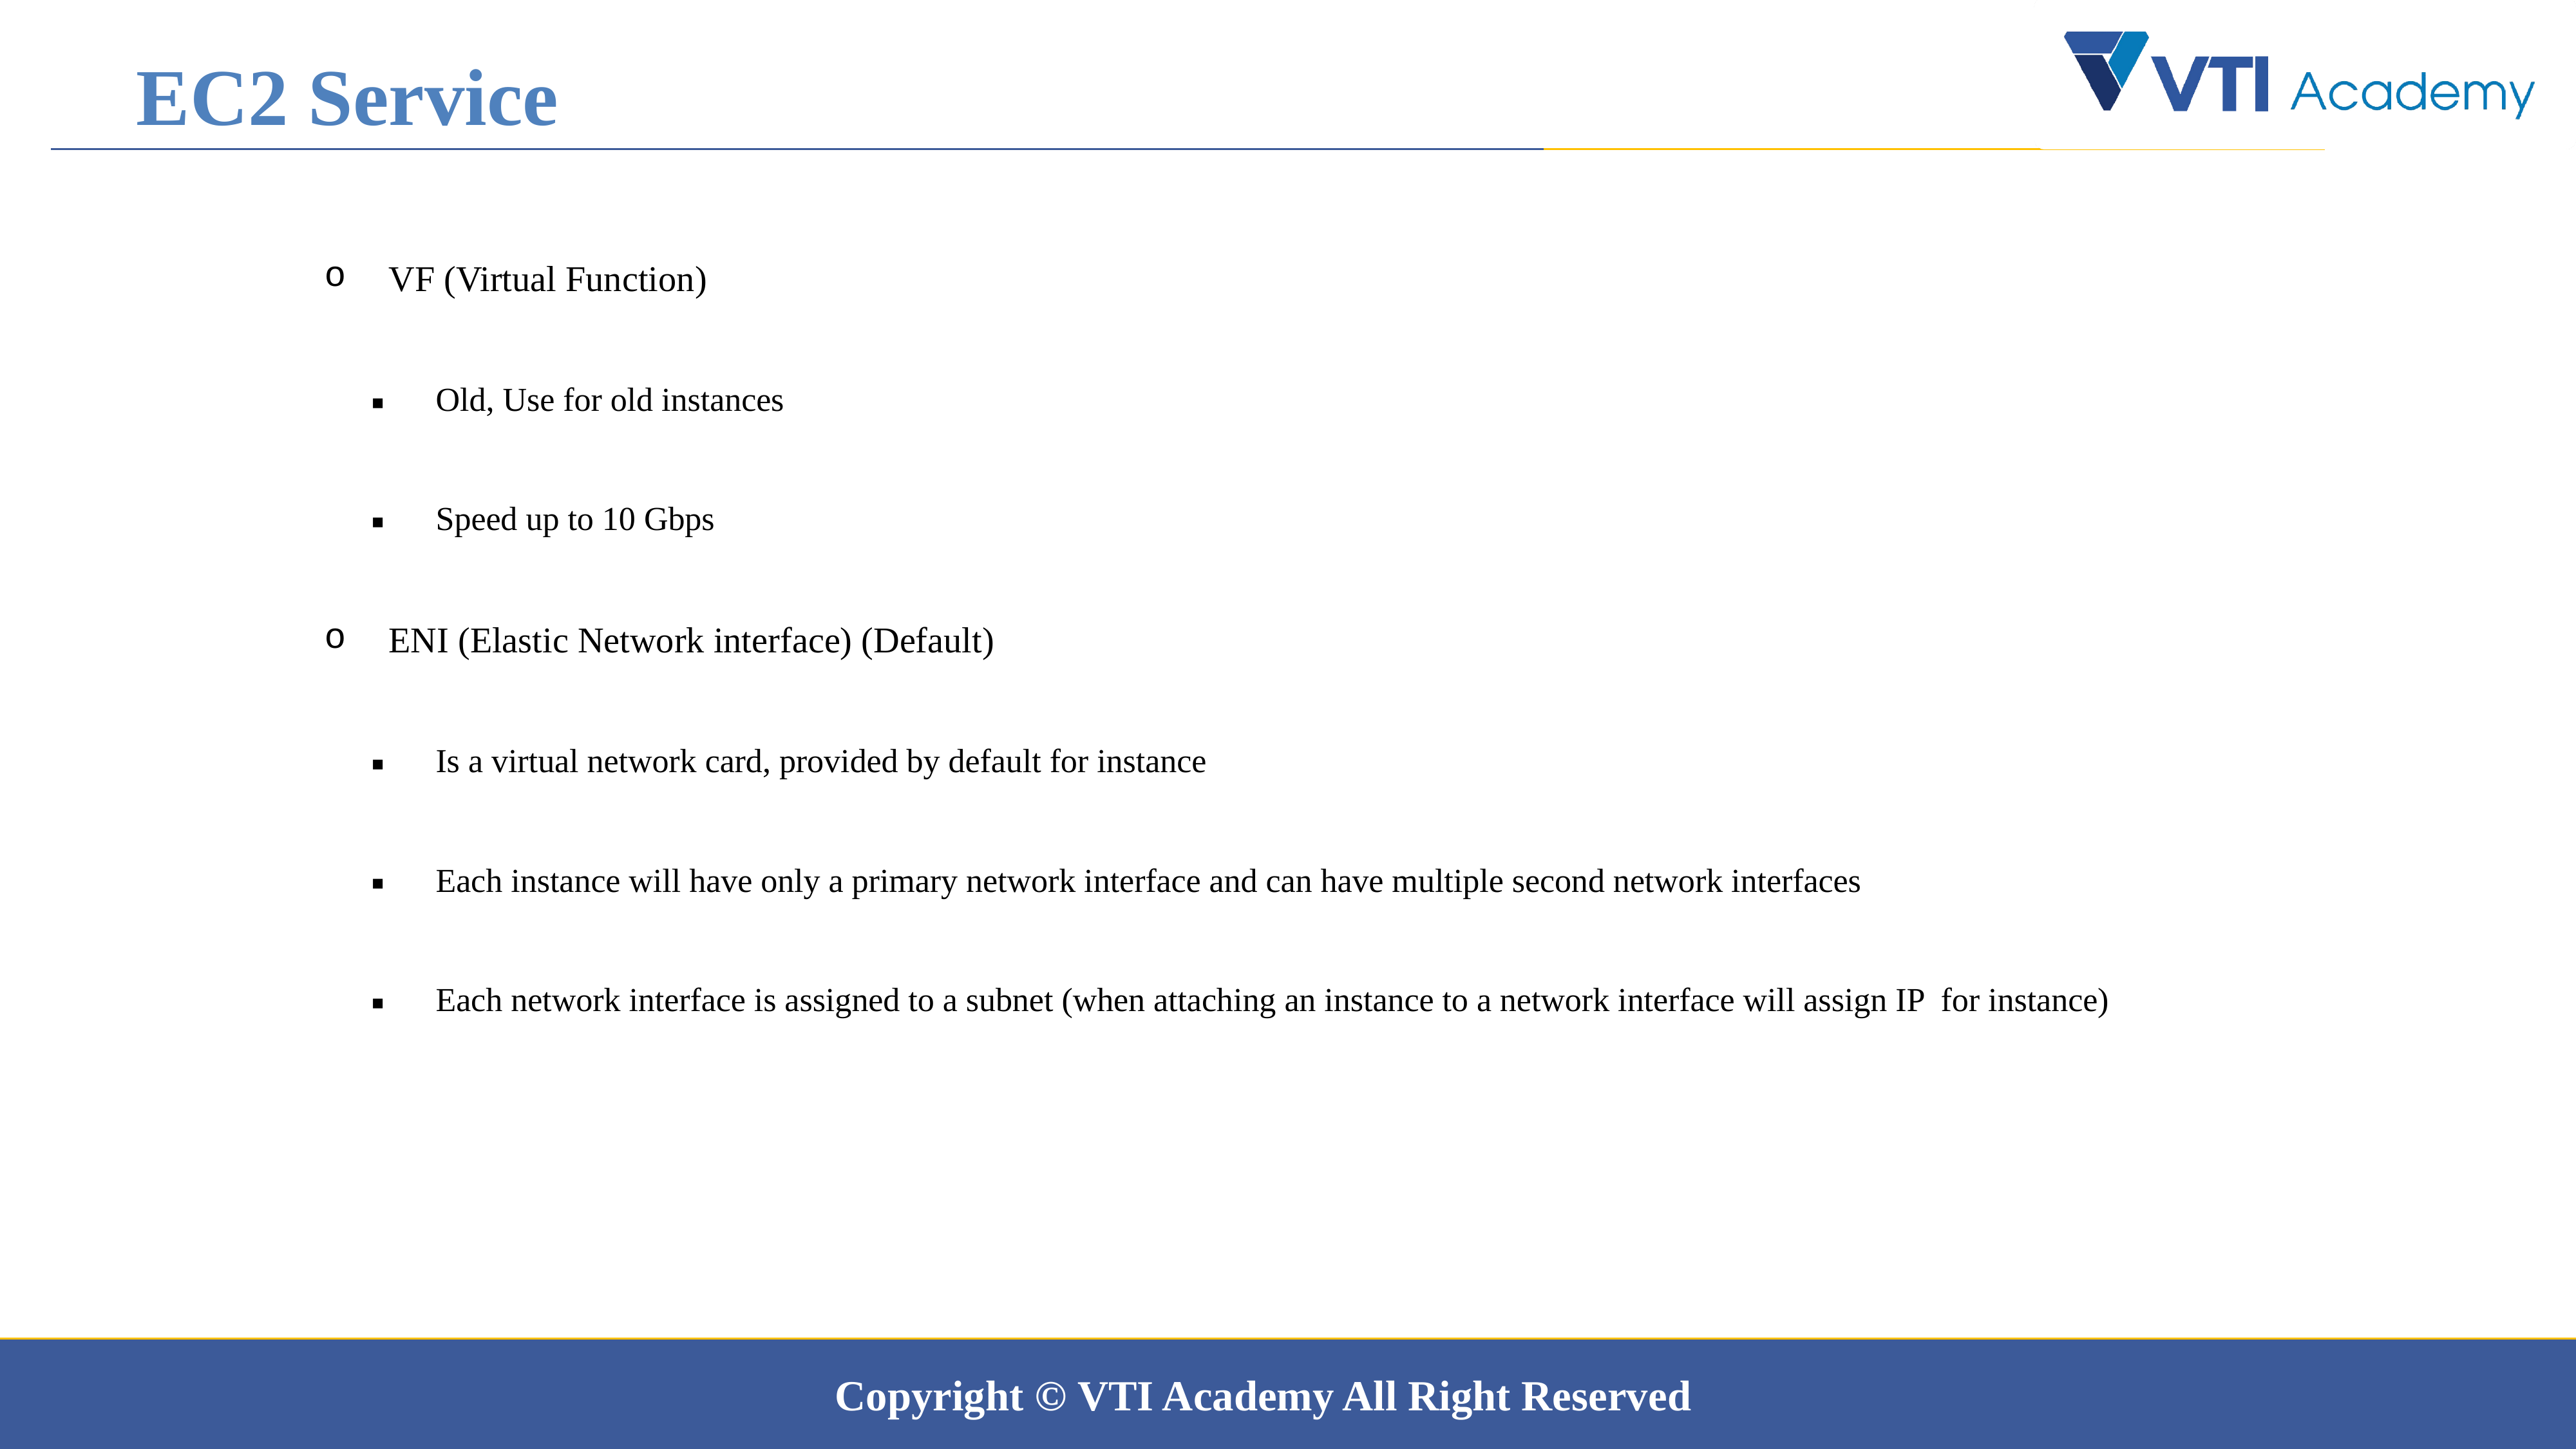

EC2 Service
VF (Virtual Function)
Old, Use for old instances
Speed up to 10 Gbps
ENI (Elastic Network interface) (Default)
Is a virtual network card, provided by default for instance
Each instance will have only a primary network interface and can have multiple second network interfaces
Each network interface is assigned to a subnet (when attaching an instance to a network interface will assign IP  for instance)